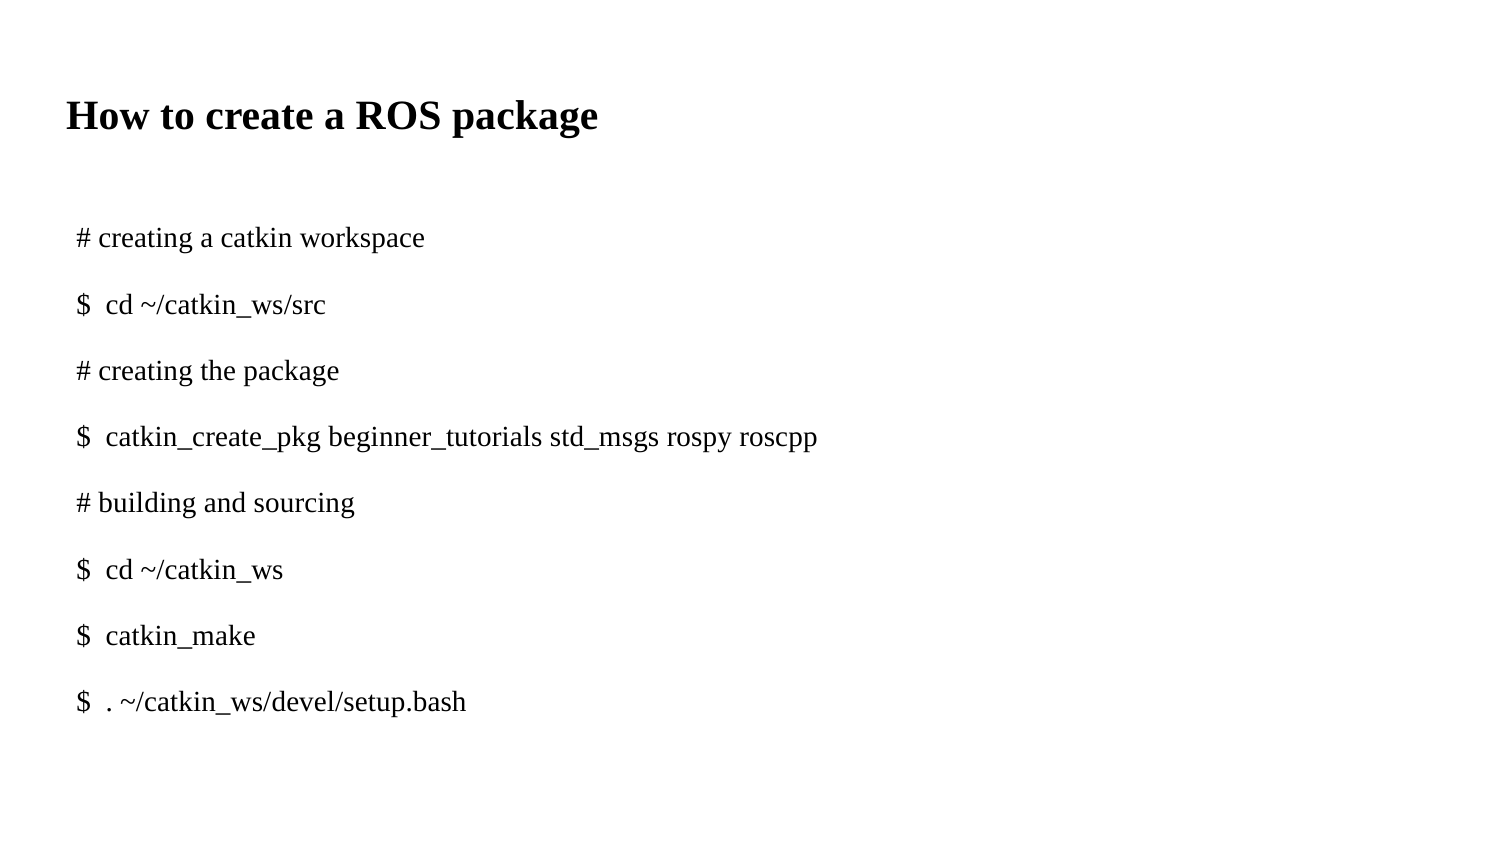

# How to create a ROS package
# creating a catkin workspace
$  cd ~/catkin_ws/src
# creating the package
$  catkin_create_pkg beginner_tutorials std_msgs rospy roscpp
# building and sourcing
$  cd ~/catkin_ws
$  catkin_make
$  . ~/catkin_ws/devel/setup.bash